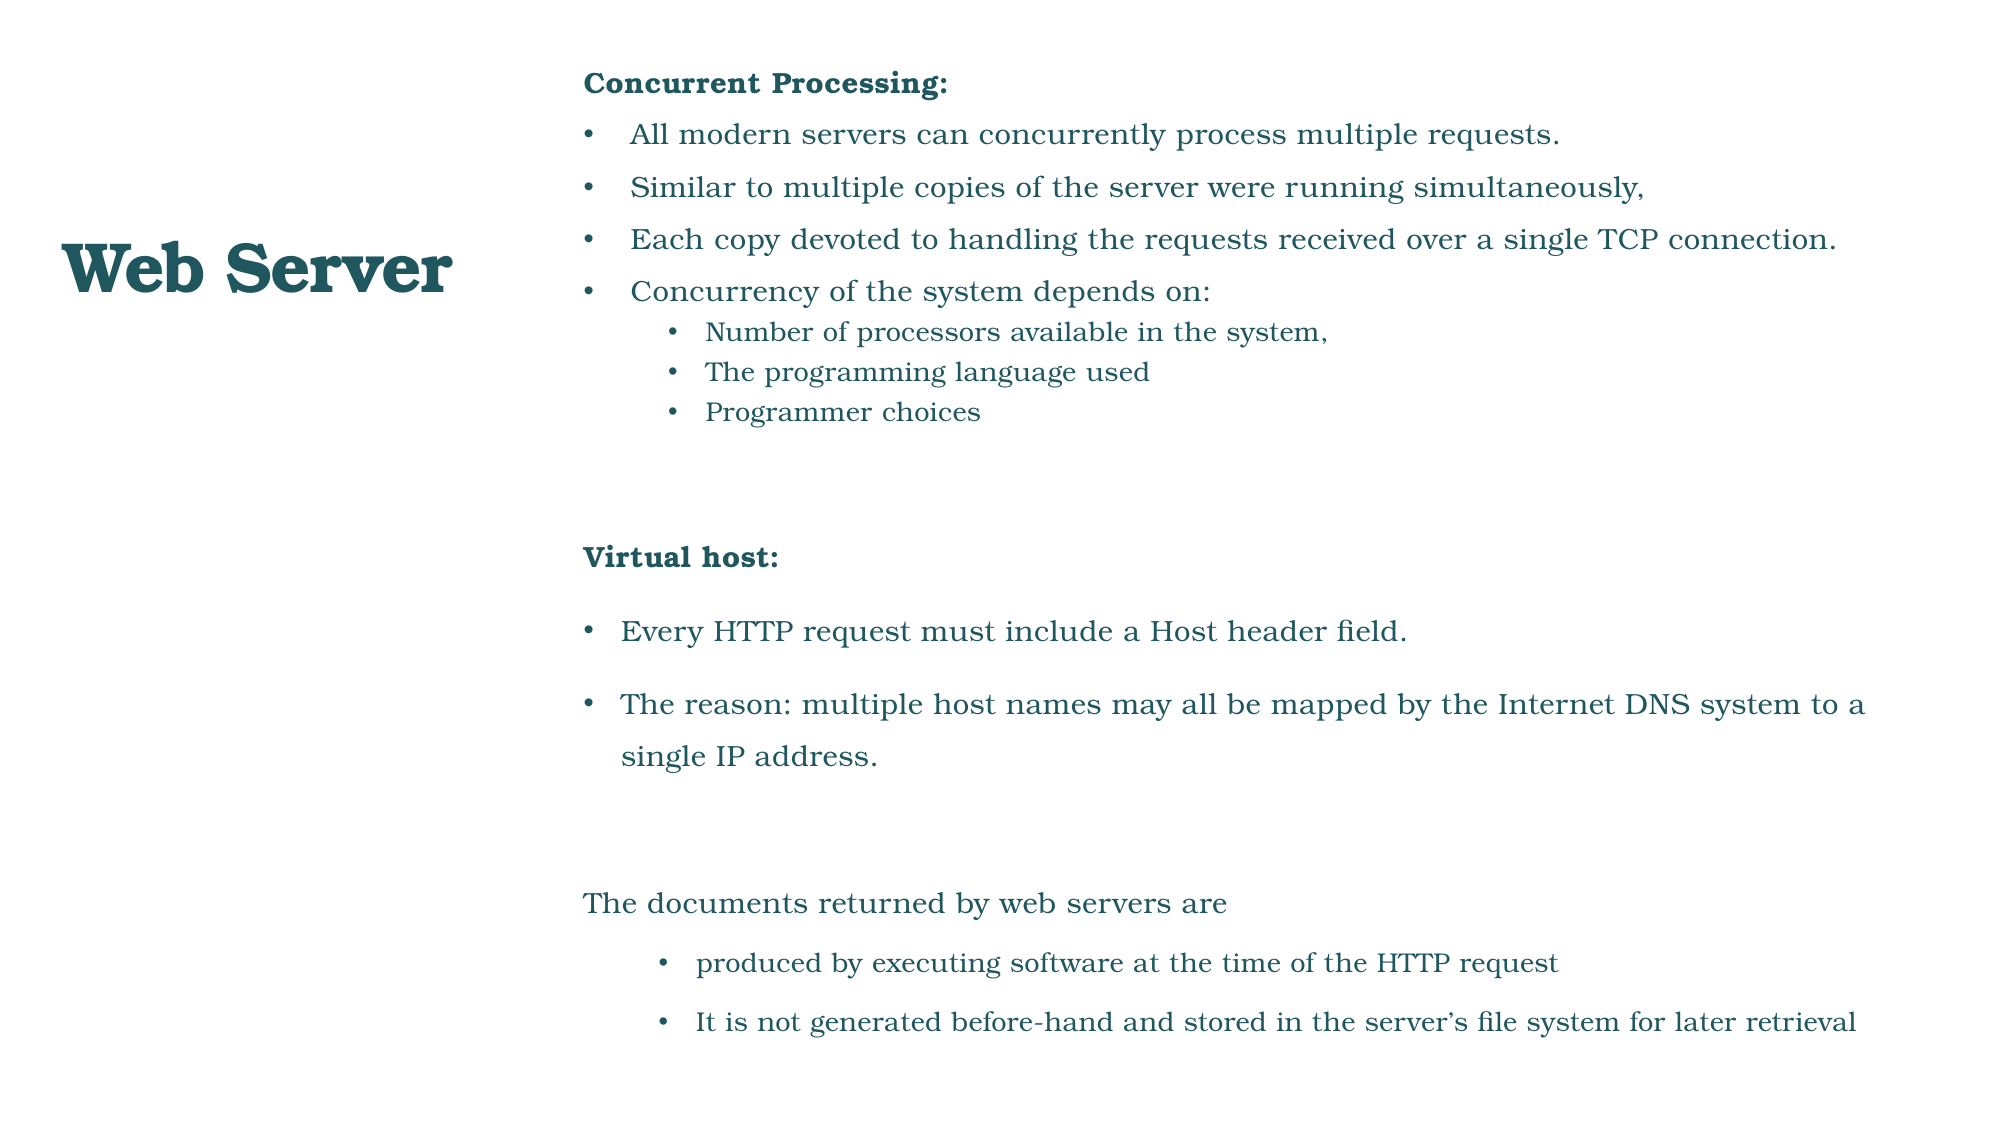

Concurrent Processing:
All modern servers can concurrently process multiple requests.
Similar to multiple copies of the server were running simultaneously,
Each copy devoted to handling the requests received over a single TCP connection.
Concurrency of the system depends on:
Number of processors available in the system,
The programming language used
Programmer choices

Virtual host:
Every HTTP request must include a Host header field.
The reason: multiple host names may all be mapped by the Internet DNS system to a single IP address.

The documents returned by web servers are
produced by executing software at the time of the HTTP request
It is not generated before-hand and stored in the server’s file system for later retrieval
# Web Server